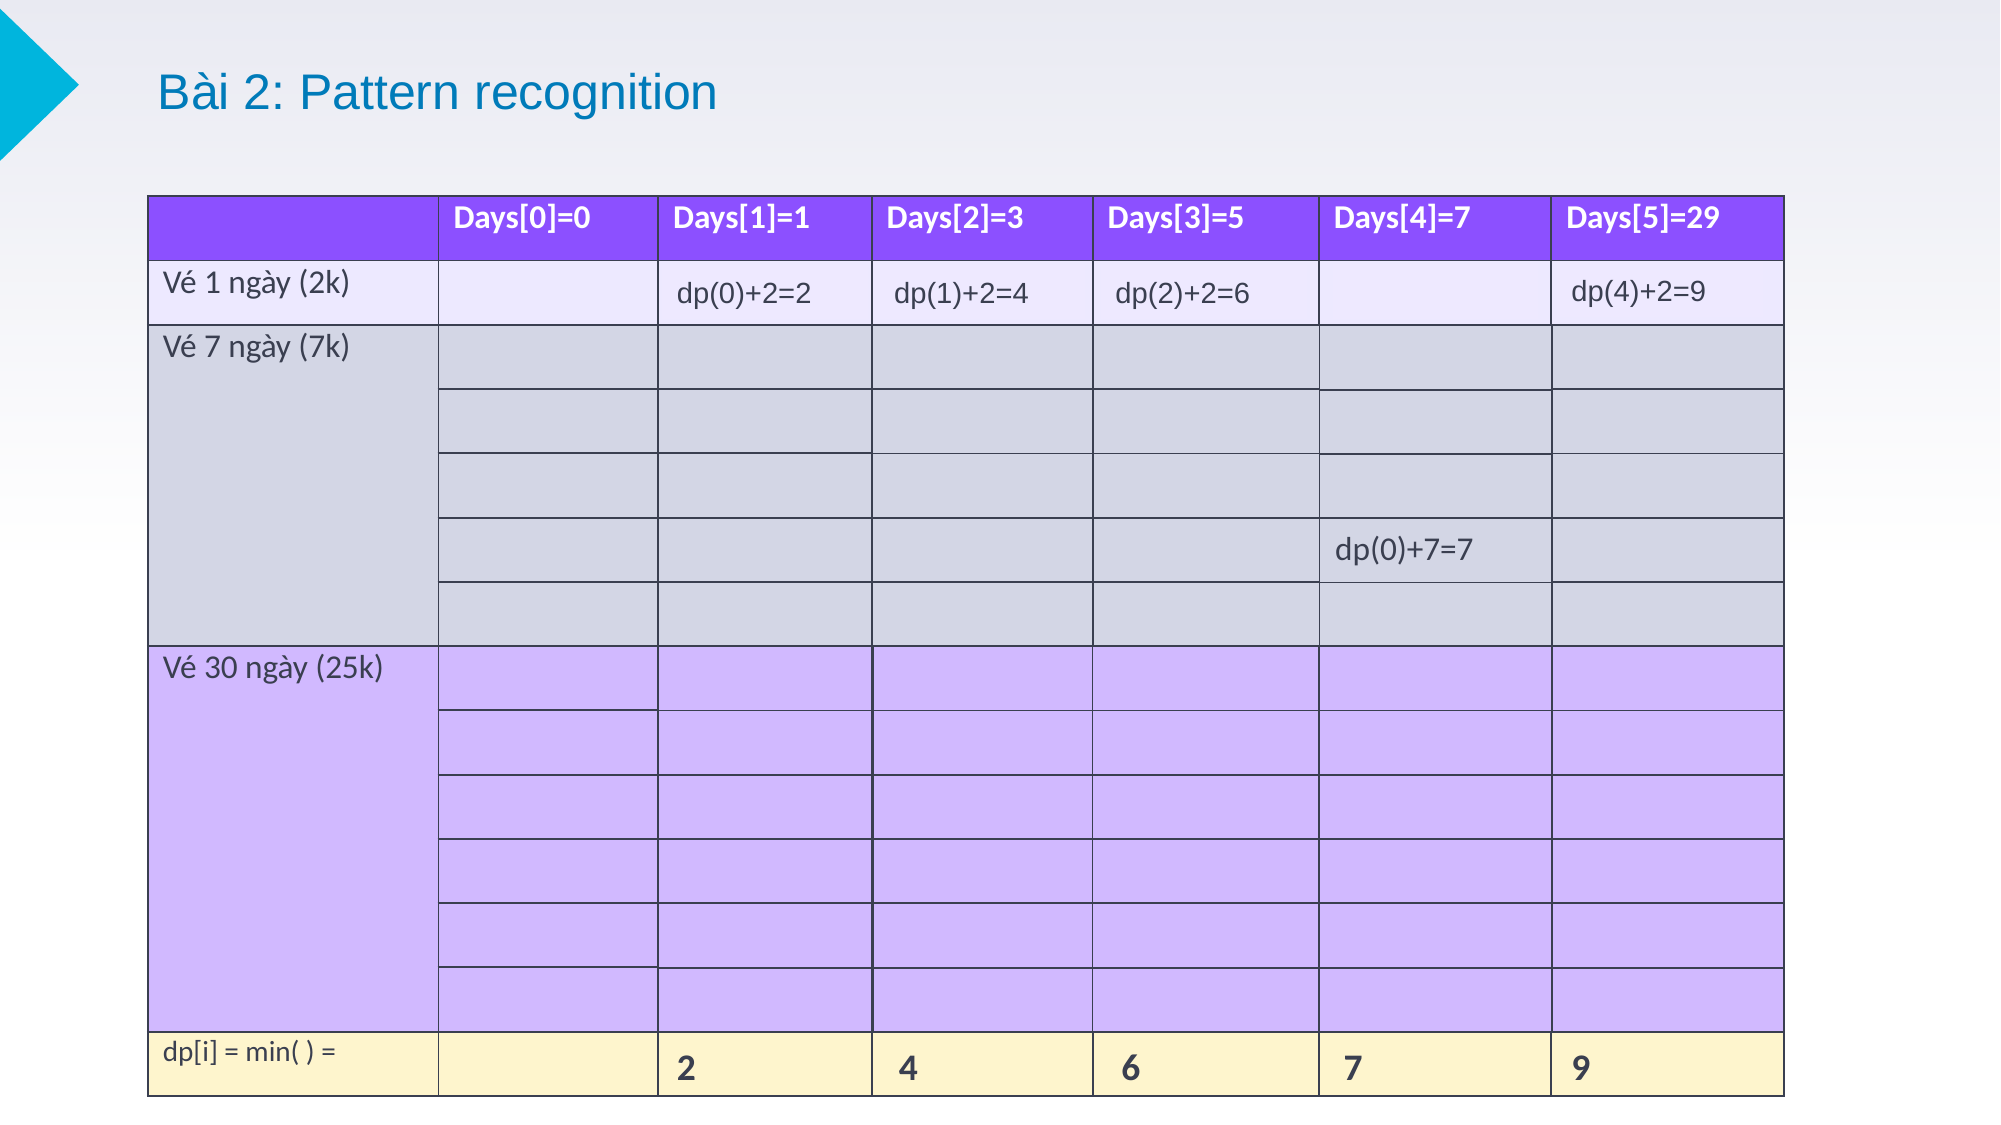

# Bài 2: Pattern recognition
|  | Days[0]=0 | Days[1]=1 | Days[2]=3 | Days[3]=5 | Days[4]=7 | Days[5]=29 |
| --- | --- | --- | --- | --- | --- | --- |
| Vé 1 ngày (2k) | 0 |  |  |  | dp(3)+2=8 |  |
| Vé 7 ngày (7k) | 0 | dp(0)+7=7 | dp(1)+7=9 | dp(2)+7=11 | dp(3)+7=13 | dp(4)+7=14 |
|  | \* | \* | dp(0)+7=7 | dp(1)+7=9 | dp(2)+7=11 | \* |
|  | \* | \* | \* | dp(0)+7=7 | dp(1)+7=9 | \* |
|  | \* | \* | \* | \* | dp(0)+7=7 | \* |
|  | \* | \* | \* | \* | \* | \* |
| Vé 30 ngày (25k) | 0 | dp(0)+25=25 | dp(1)+25=27 | dp(2)+25=29 | dp(3)+25=31 | dp(4)+25=32 |
|  | \* | \* | dp(0)+25=25 | dp(1)+25=27 | dp(2)+25=29 | dp(3)+25=31 |
|  | \* | \* | \* | dp(0)+25=25 | dp(1)+25=27 | dp(2)+25=29 |
|  | \* | \* | \* | \* | dp(0)+25=25 | dp(1)+25=27 |
|  | \* | \* | \* | \* | \* | dp(0)+25=25 |
|  | \* | \* | \* | \* | \* | \* |
| dp[i] = min( ) = | 0 |  |  |  |  |  |
|  |
| --- |
|  |
|  |
|  |
|  |
|  |
|  |
|  |
|  |
|  |
|  |
|  |
|  |
dp(4)+2=9

dp(1)+2=4
dp(0)+2=2
dp(2)+2=6
|  |
| --- |
|  |
|  |
|  |
|  |
|  |
| --- |
|  |
|  |
|  |
|  |
|  |
| --- |
|  |
|  |
|  |
|  |
|  |
| --- |
|  |
|  |
|  |
|  |
|  |
| --- |
|  |
|  |
|  |
|  |
dp(0)+7=7
|  |
| --- |
|  |
|  |
|  |
|  |
|  |
|  |
| --- |
|  |
|  |
|  |
|  |
|  |
|  |
| --- |
|  |
|  |
|  |
|  |
|  |
|  |
| --- |
|  |
|  |
|  |
|  |
|  |
|  |
| --- |
|  |
|  |
|  |
|  |
|  |
2
4
6
7
9